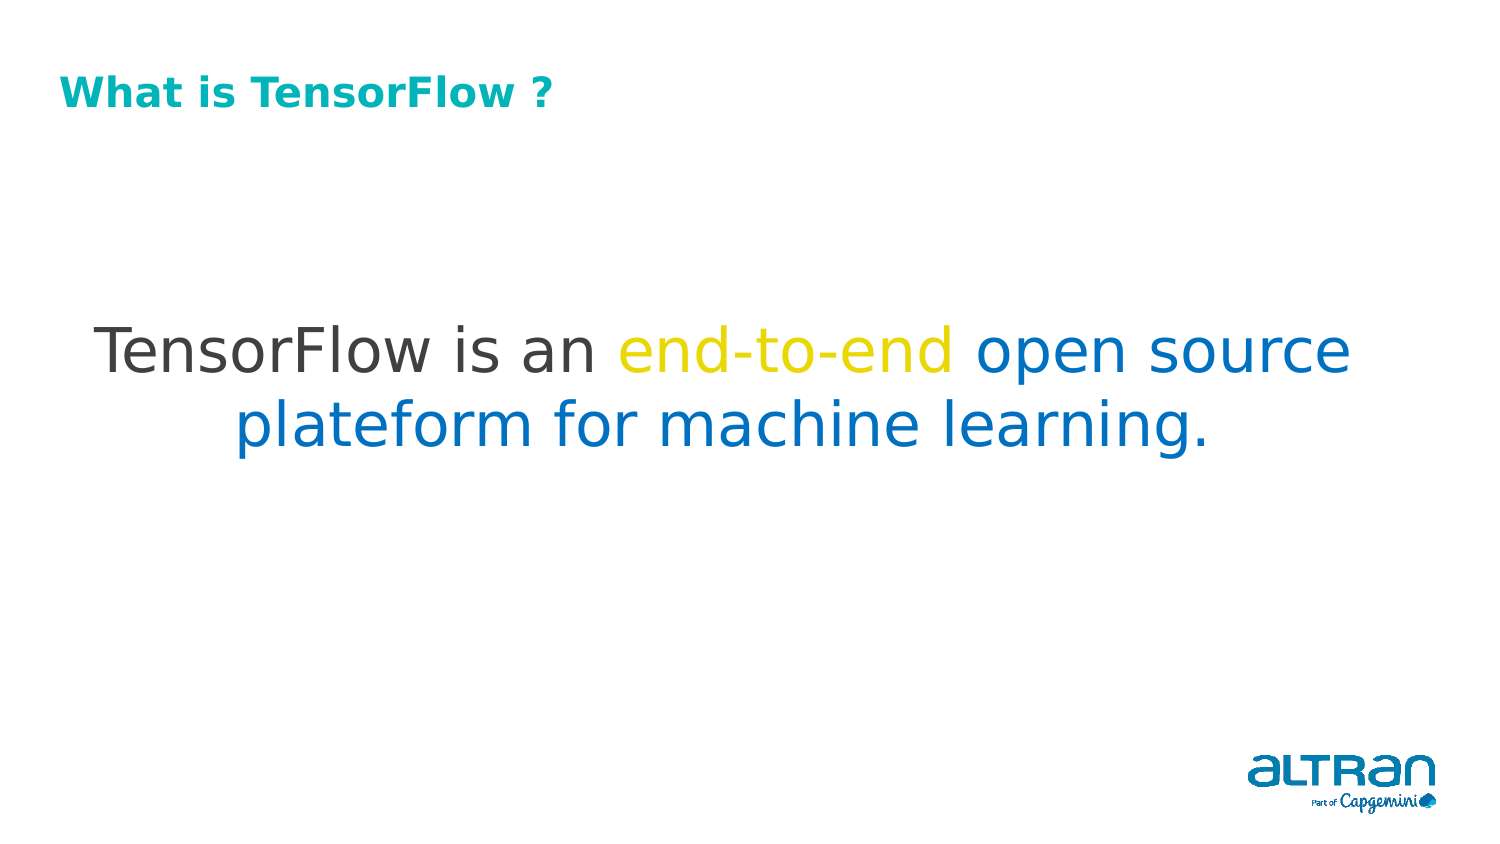

What is TensorFlow ?
TensorFlow is an end-to-end open source plateform for machine learning.